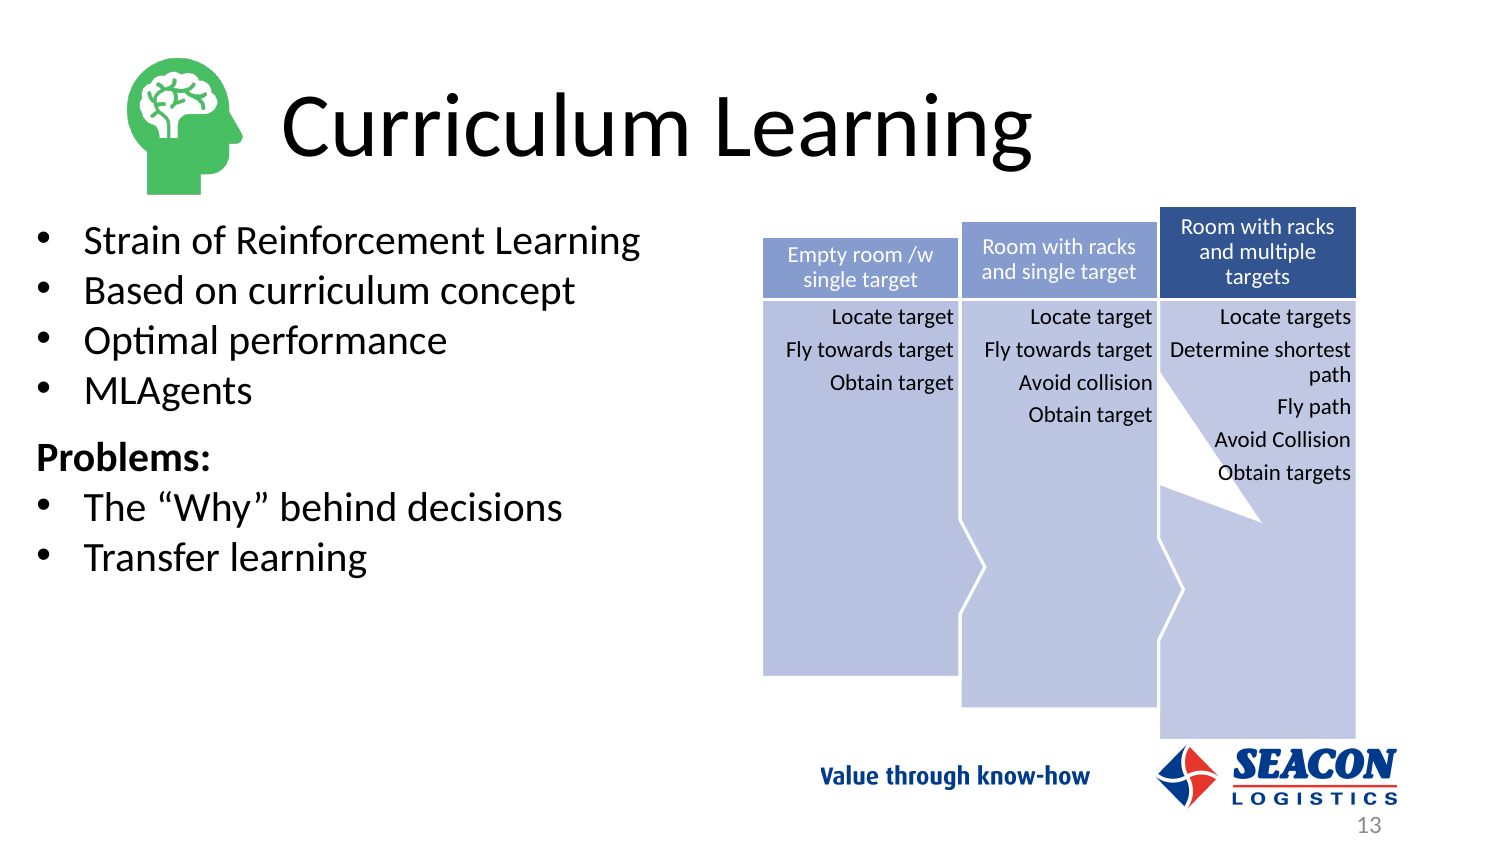

# Curriculum Learning
Strain of Reinforcement Learning
Based on curriculum concept
Optimal performance
MLAgents
Locate targets
Determine shortest path
Fly path
Avoid Collision
Obtain targets
Room with racks and multiple targets
Locate target
Fly towards target
Avoid collision
Obtain target
Room with racks and single target
Locate target
Fly towards target
Obtain target
Empty room /w single target
Problems:
The “Why” behind decisions
Transfer learning
13